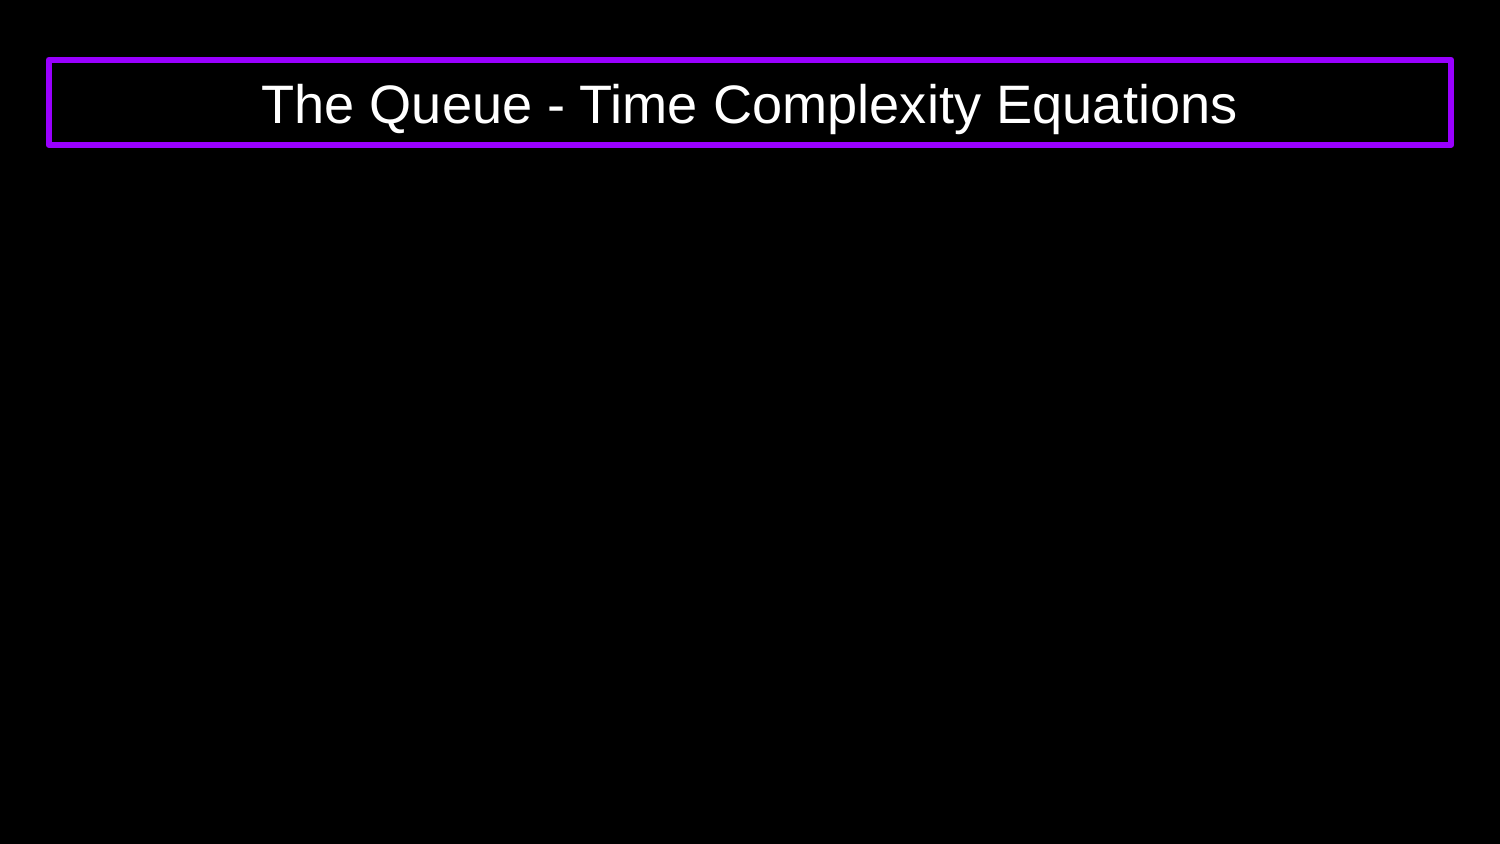

# The Queue - Time Complexity Equations